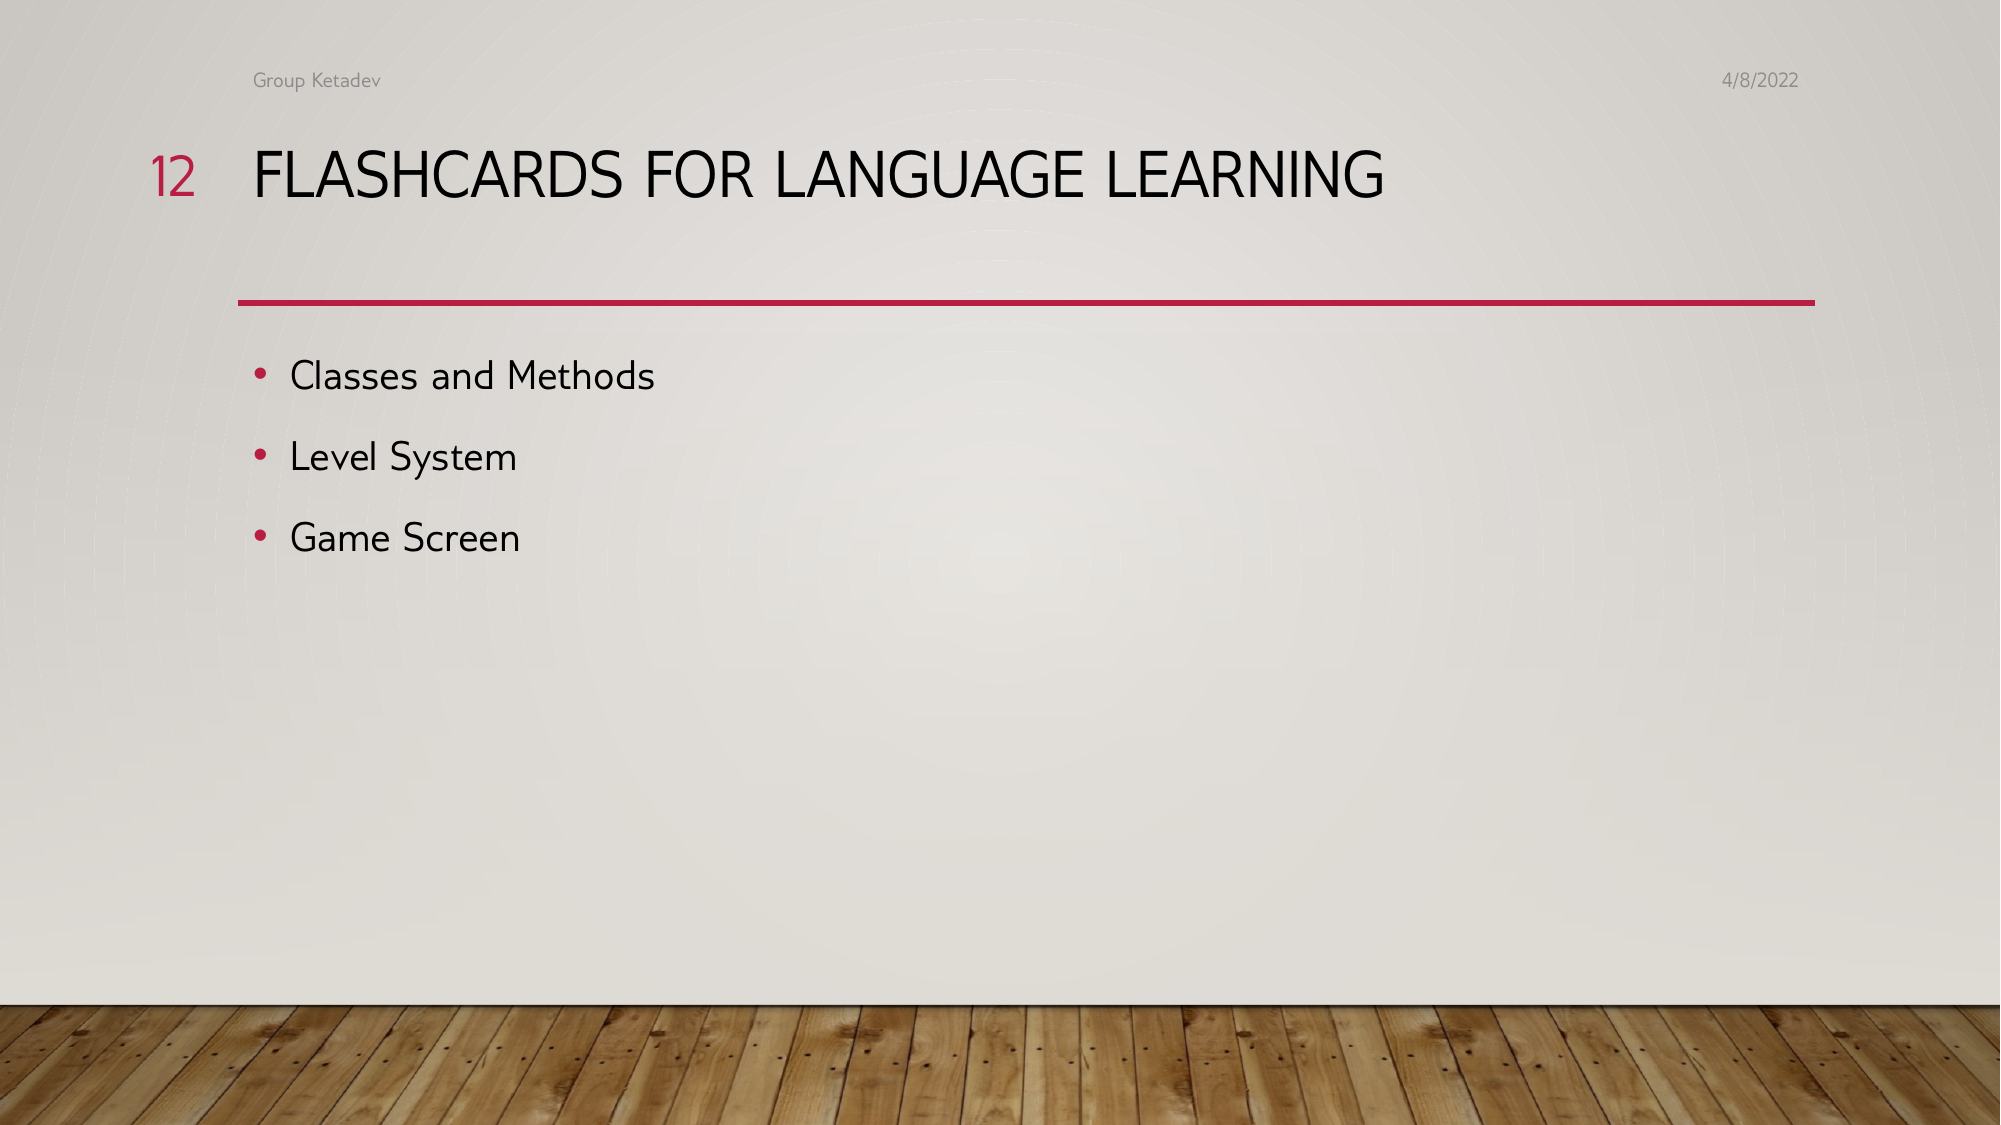

Group Ketadev
4/8/2022
12
# FlashCards For Language Learnıng
Classes and Methods
Level System
Game Screen